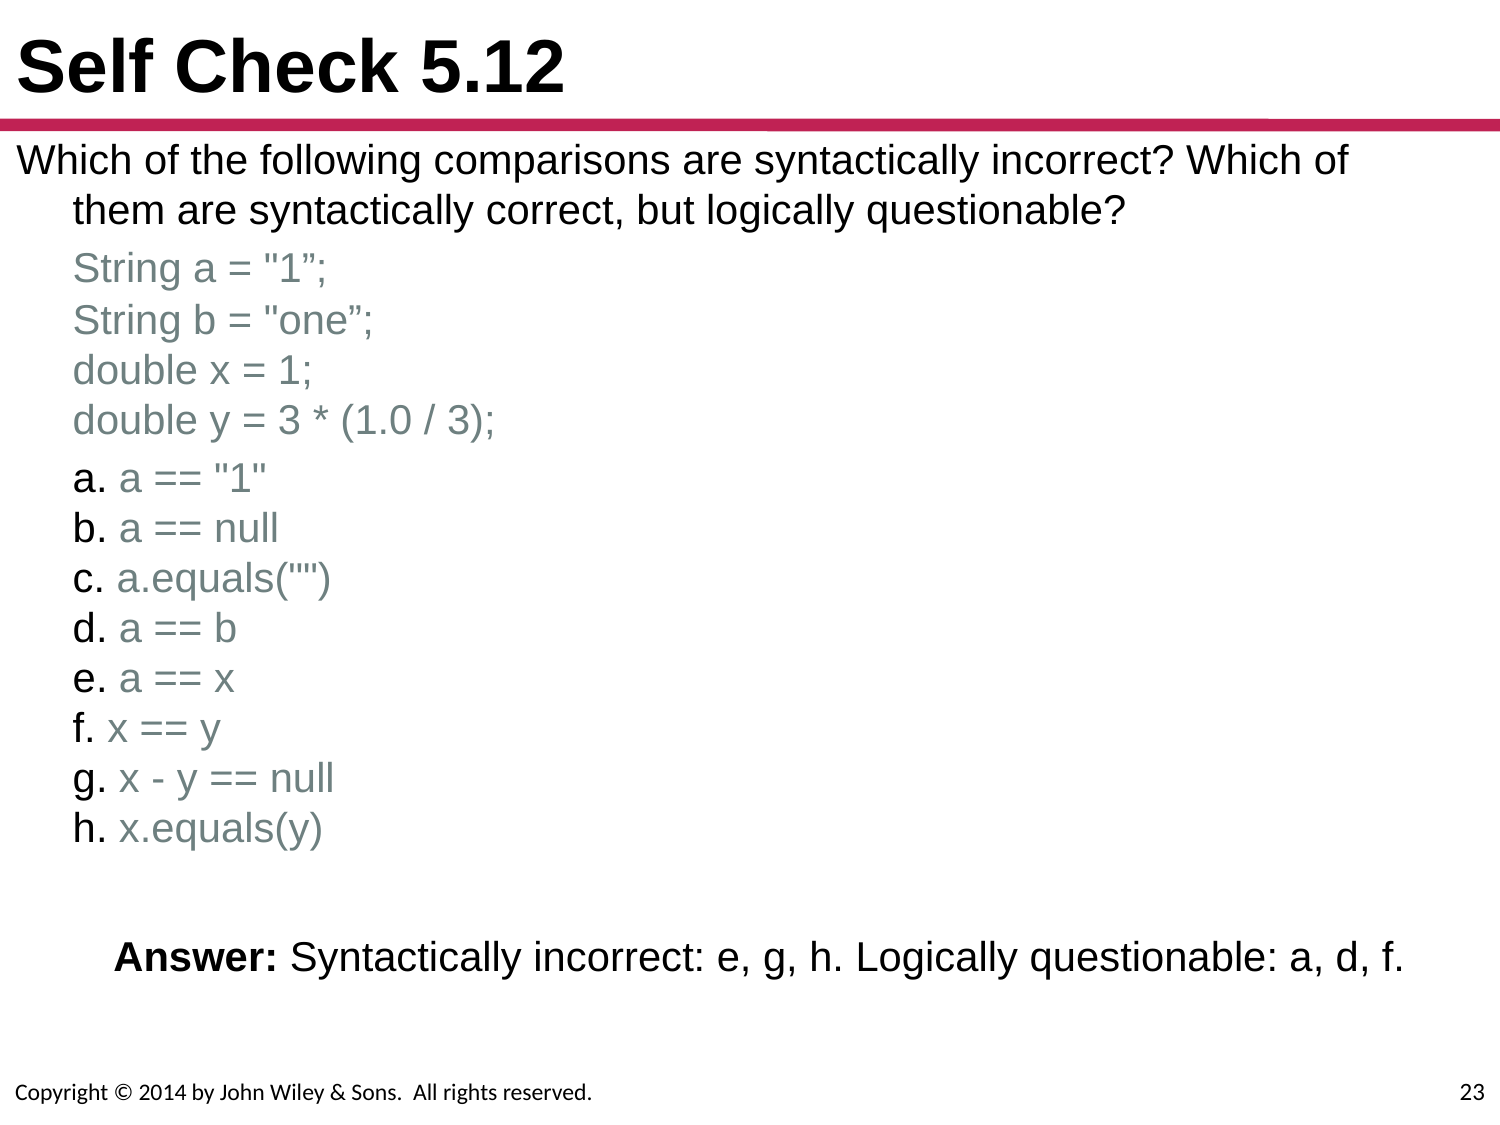

# Self Check 5.12
Which of the following comparisons are syntactically incorrect? Which of them are syntactically correct, but logically questionable?
	String a = "1”;
	String b = "one”;
	double x = 1;
	double y = 3 * (1.0 / 3);
	a. a == "1"
b. a == null
c. a.equals("")
d. a == b
e. a == x
f. x == y
g. x - y == null
h. x.equals(y)
Answer: Syntactically incorrect: e, g, h. Logically questionable: a, d, f.